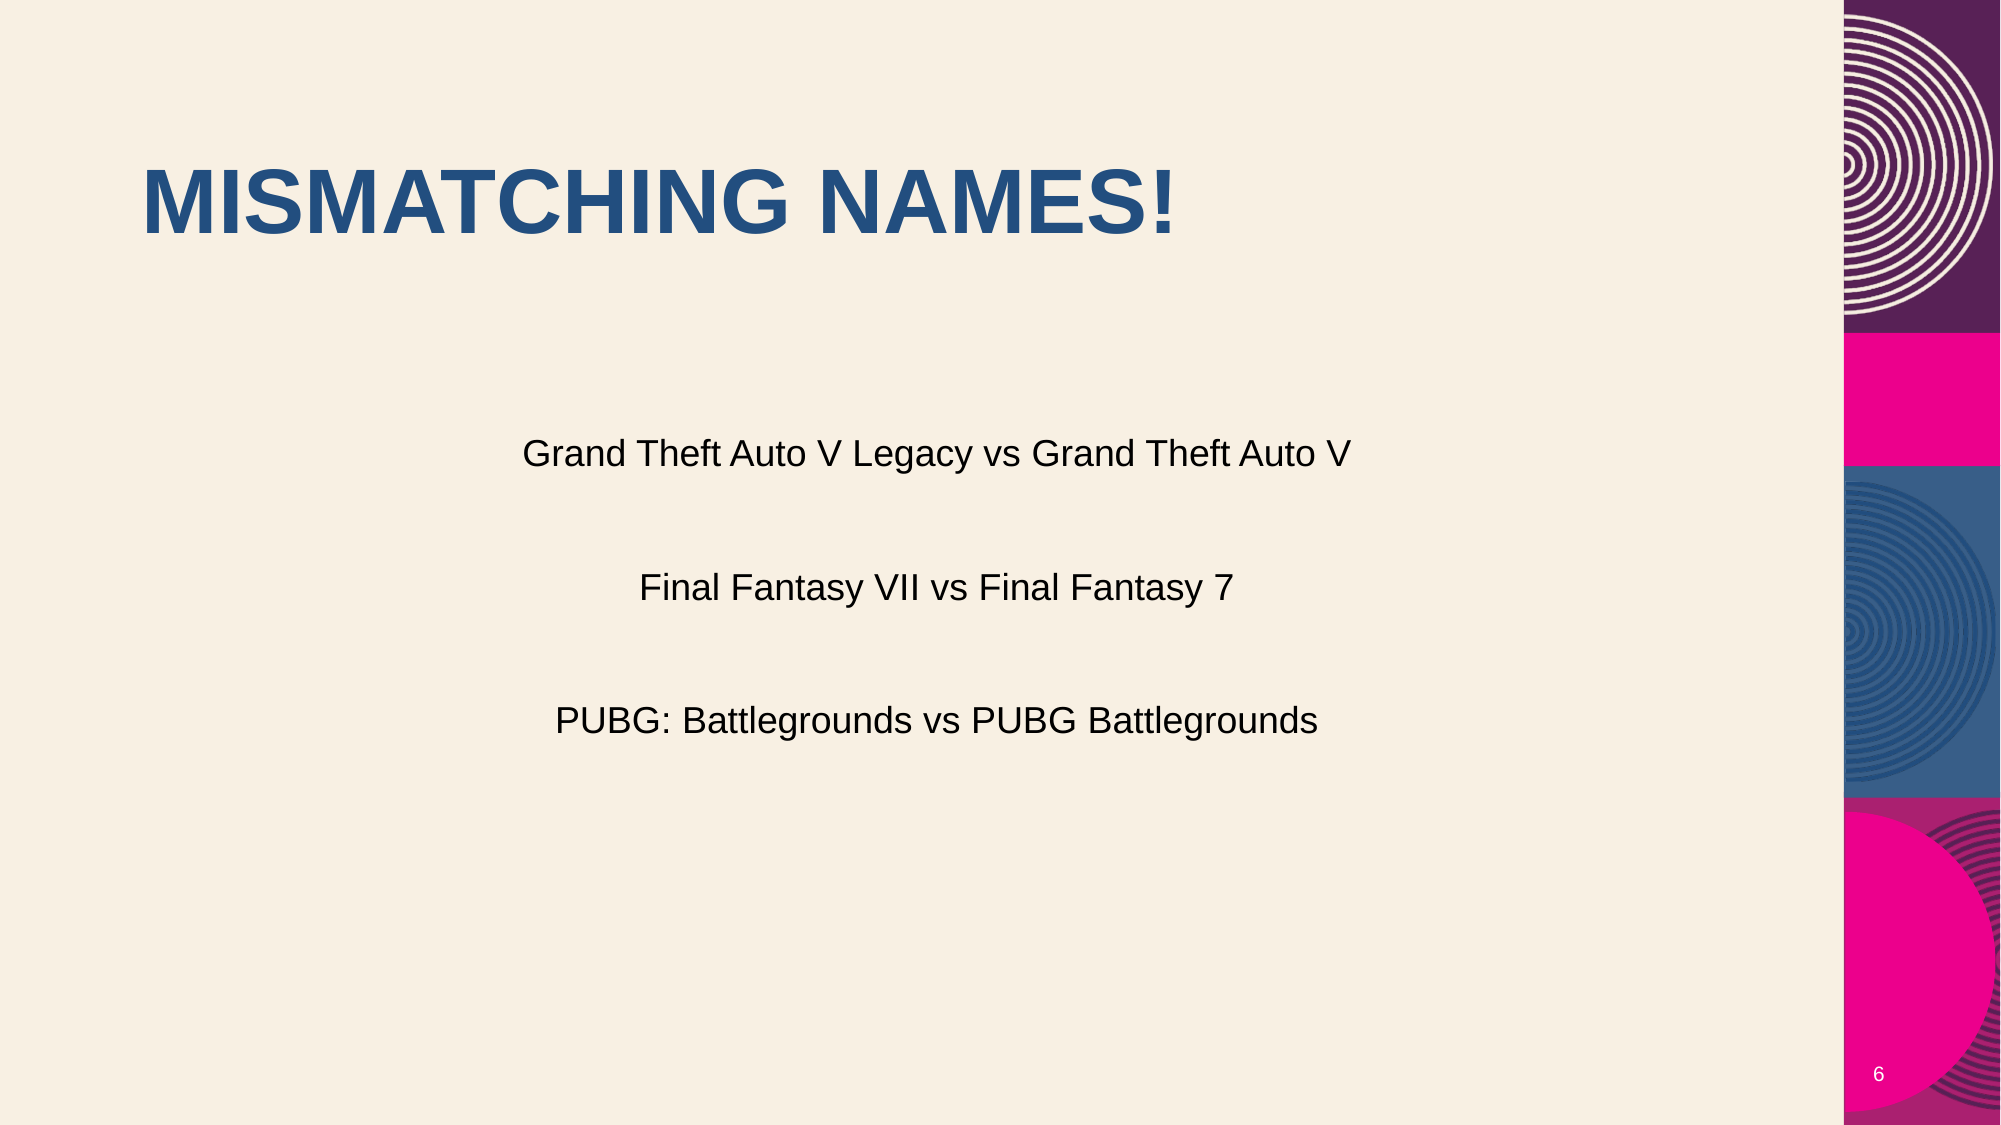

# Mismatching names!
Grand Theft Auto V Legacy vs Grand Theft Auto V

Final Fantasy VII vs Final Fantasy 7

PUBG: Battlegrounds vs PUBG Battlegrounds
6